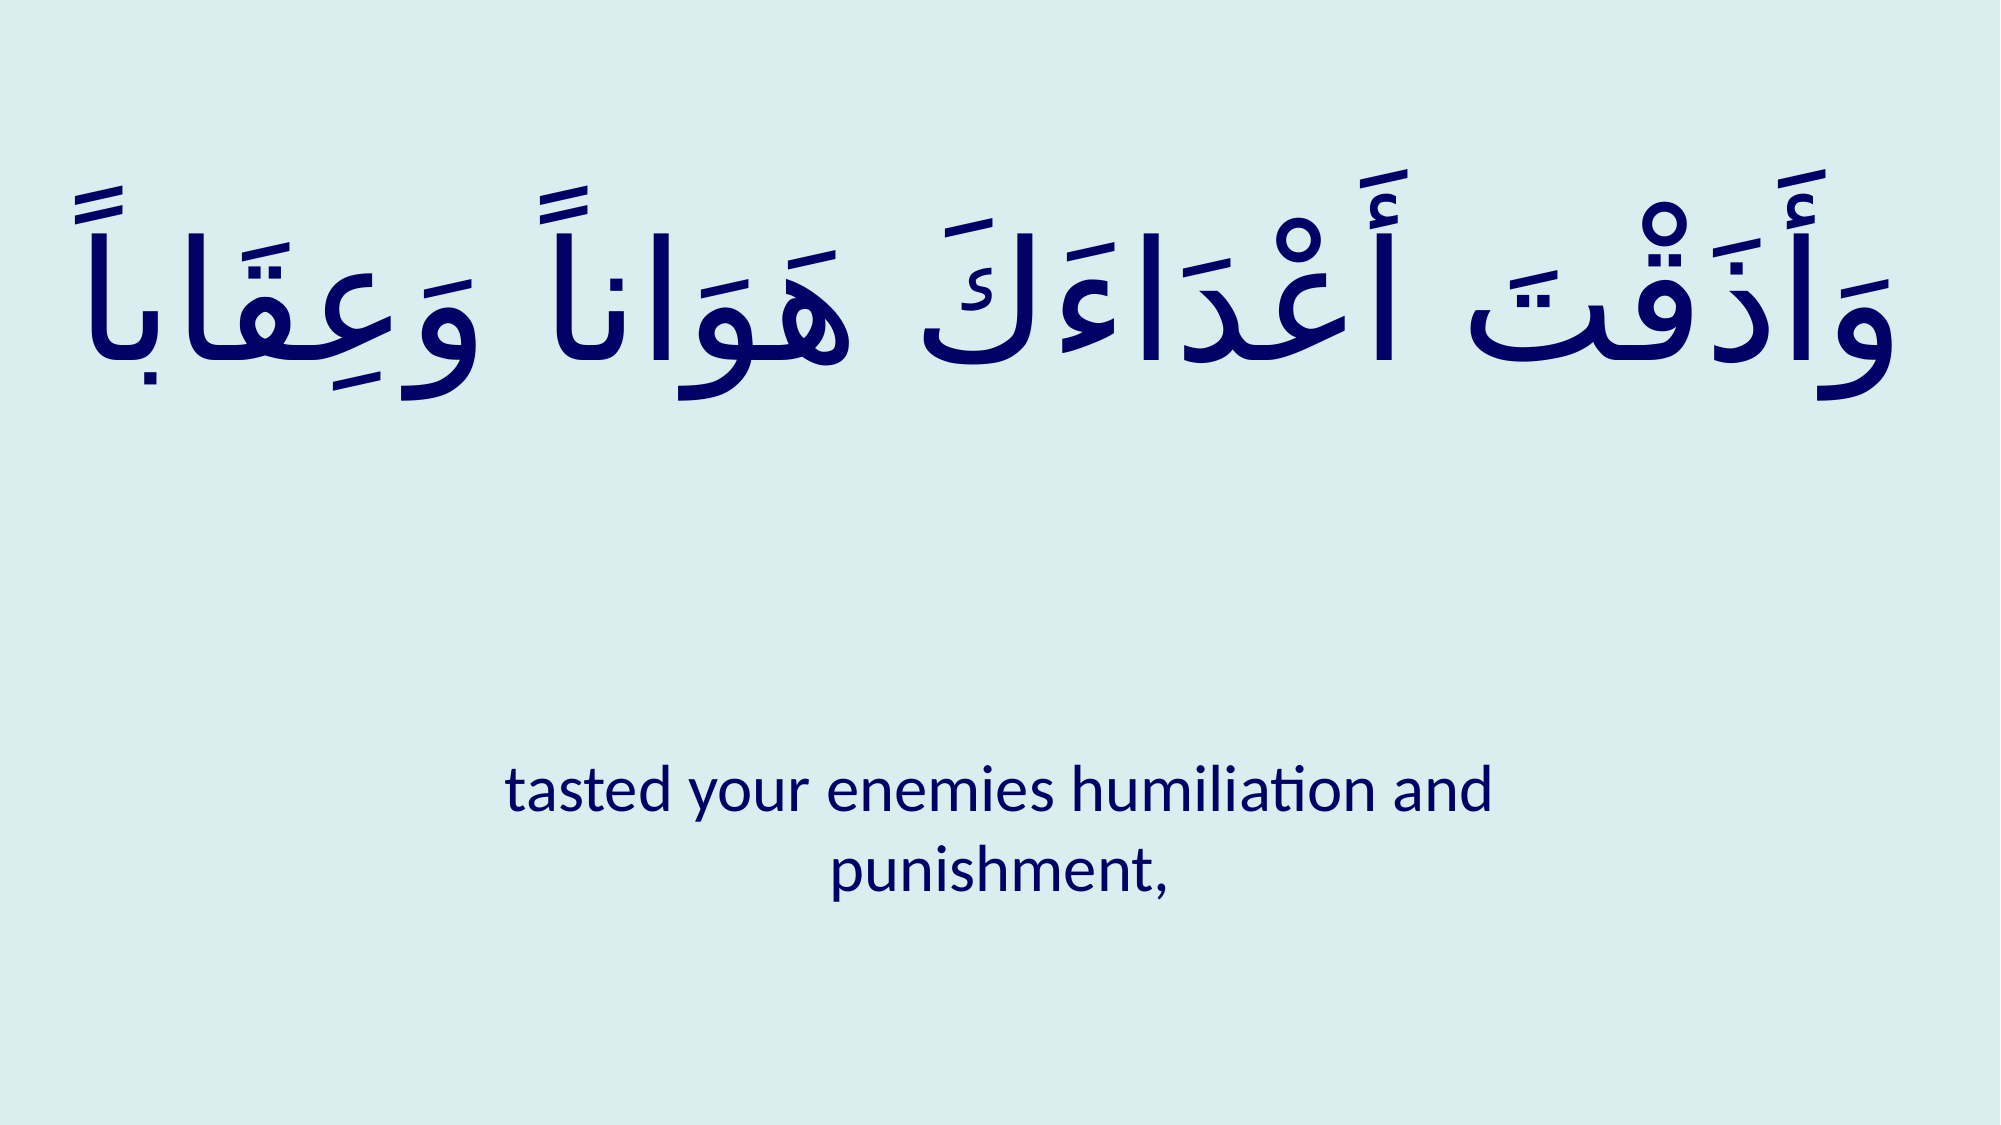

# وَأَذَقْتَ أَعْدَاءَكَ هَوَاناً وَعِقَاباً
tasted your enemies humiliation and punishment,